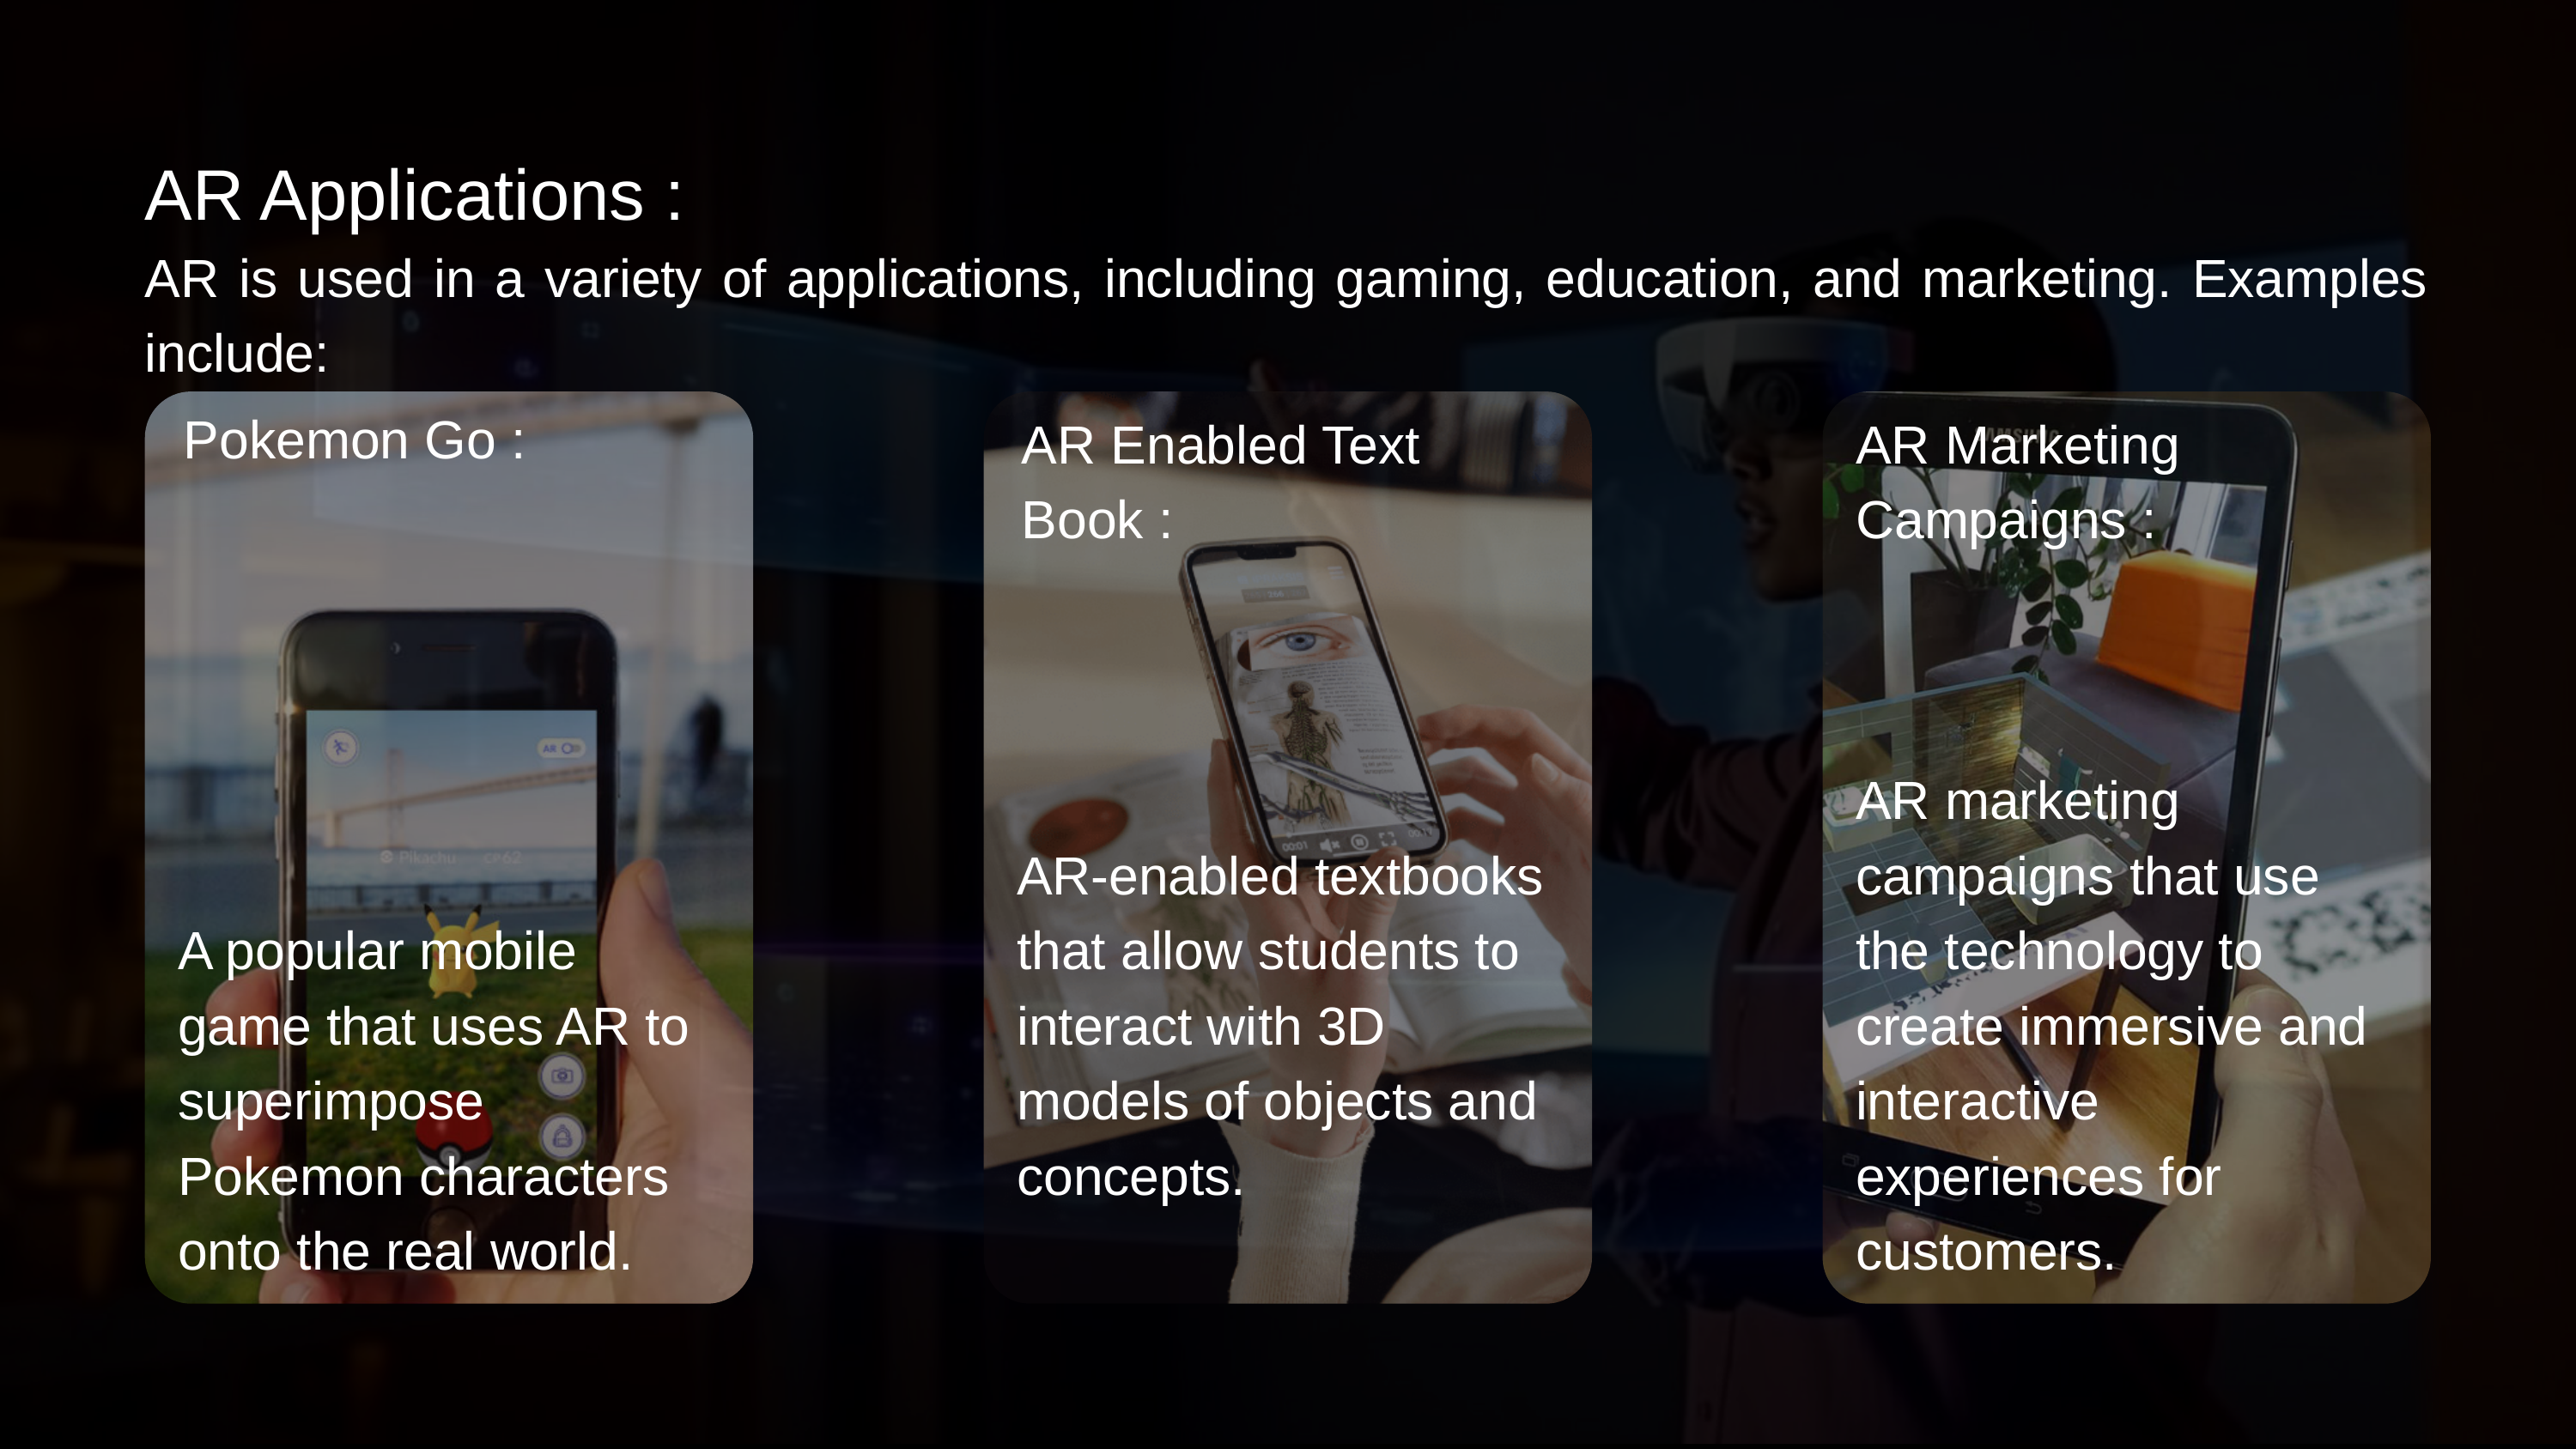

AR Applications :
AR is used in a variety of applications, including gaming, education, and marketing. Examples include:

Pokemon Go :
AR Enabled Text Book :
AR Marketing Campaigns :
AR marketing campaigns that use the technology to create immersive and interactive experiences for customers.
AR-enabled textbooks that allow students to interact with 3D models of objects and concepts.
A popular mobile game that uses AR to superimpose Pokemon characters onto the real world.